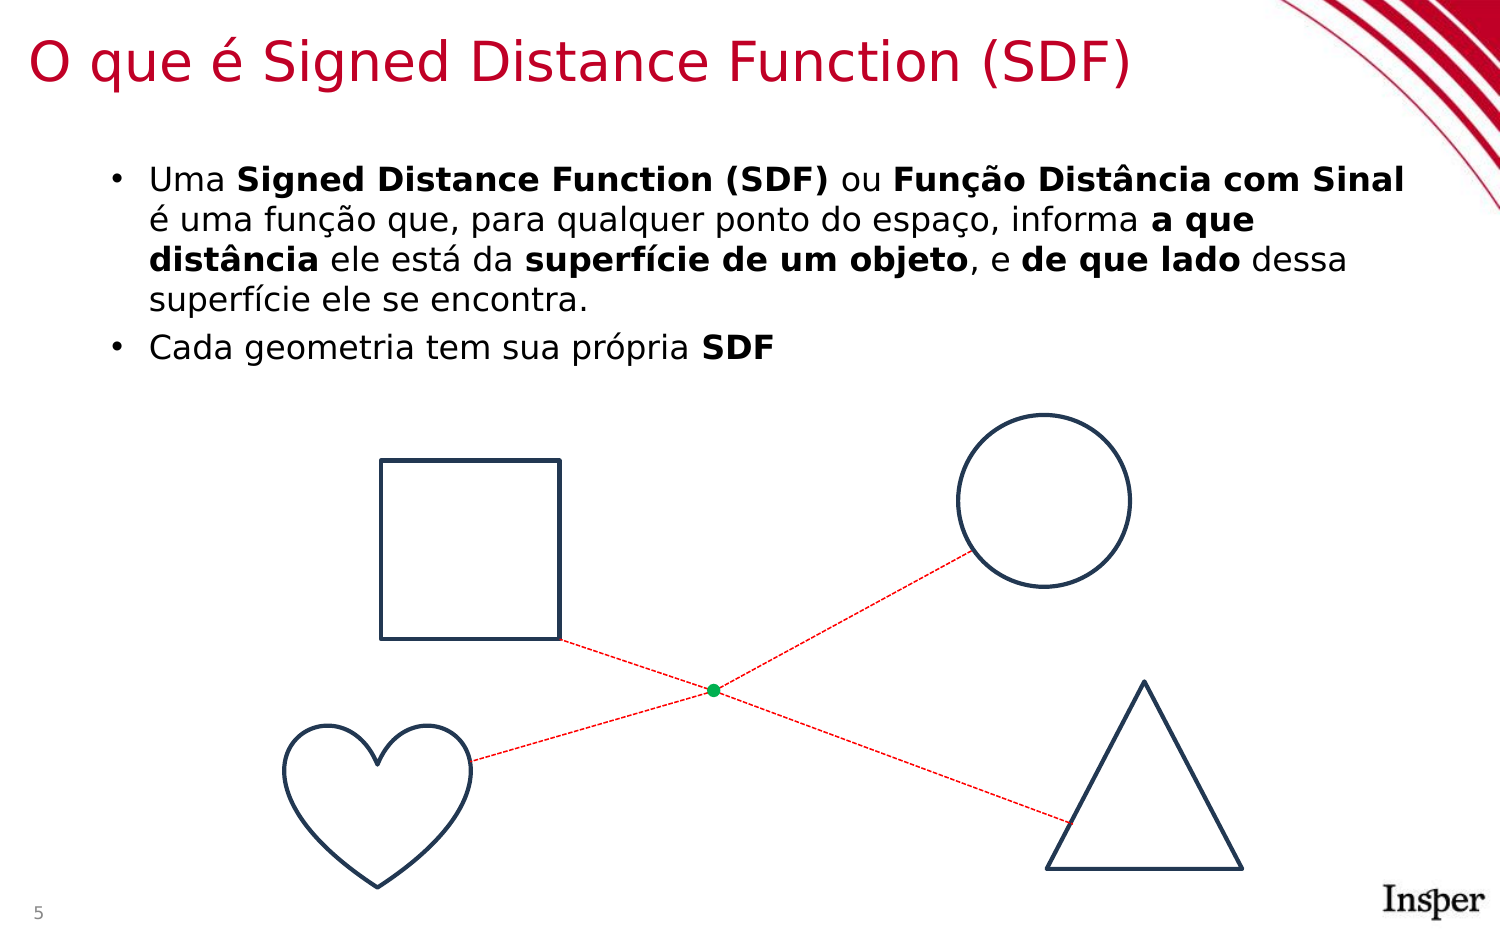

# O que é Signed Distance Function (SDF)

Uma Signed Distance Function (SDF) ou Função Distância com Sinal é uma função que, para qualquer ponto do espaço, informa a que distância ele está da superfície de um objeto, e de que lado dessa superfície ele se encontra.
Cada geometria tem sua própria SDF

5